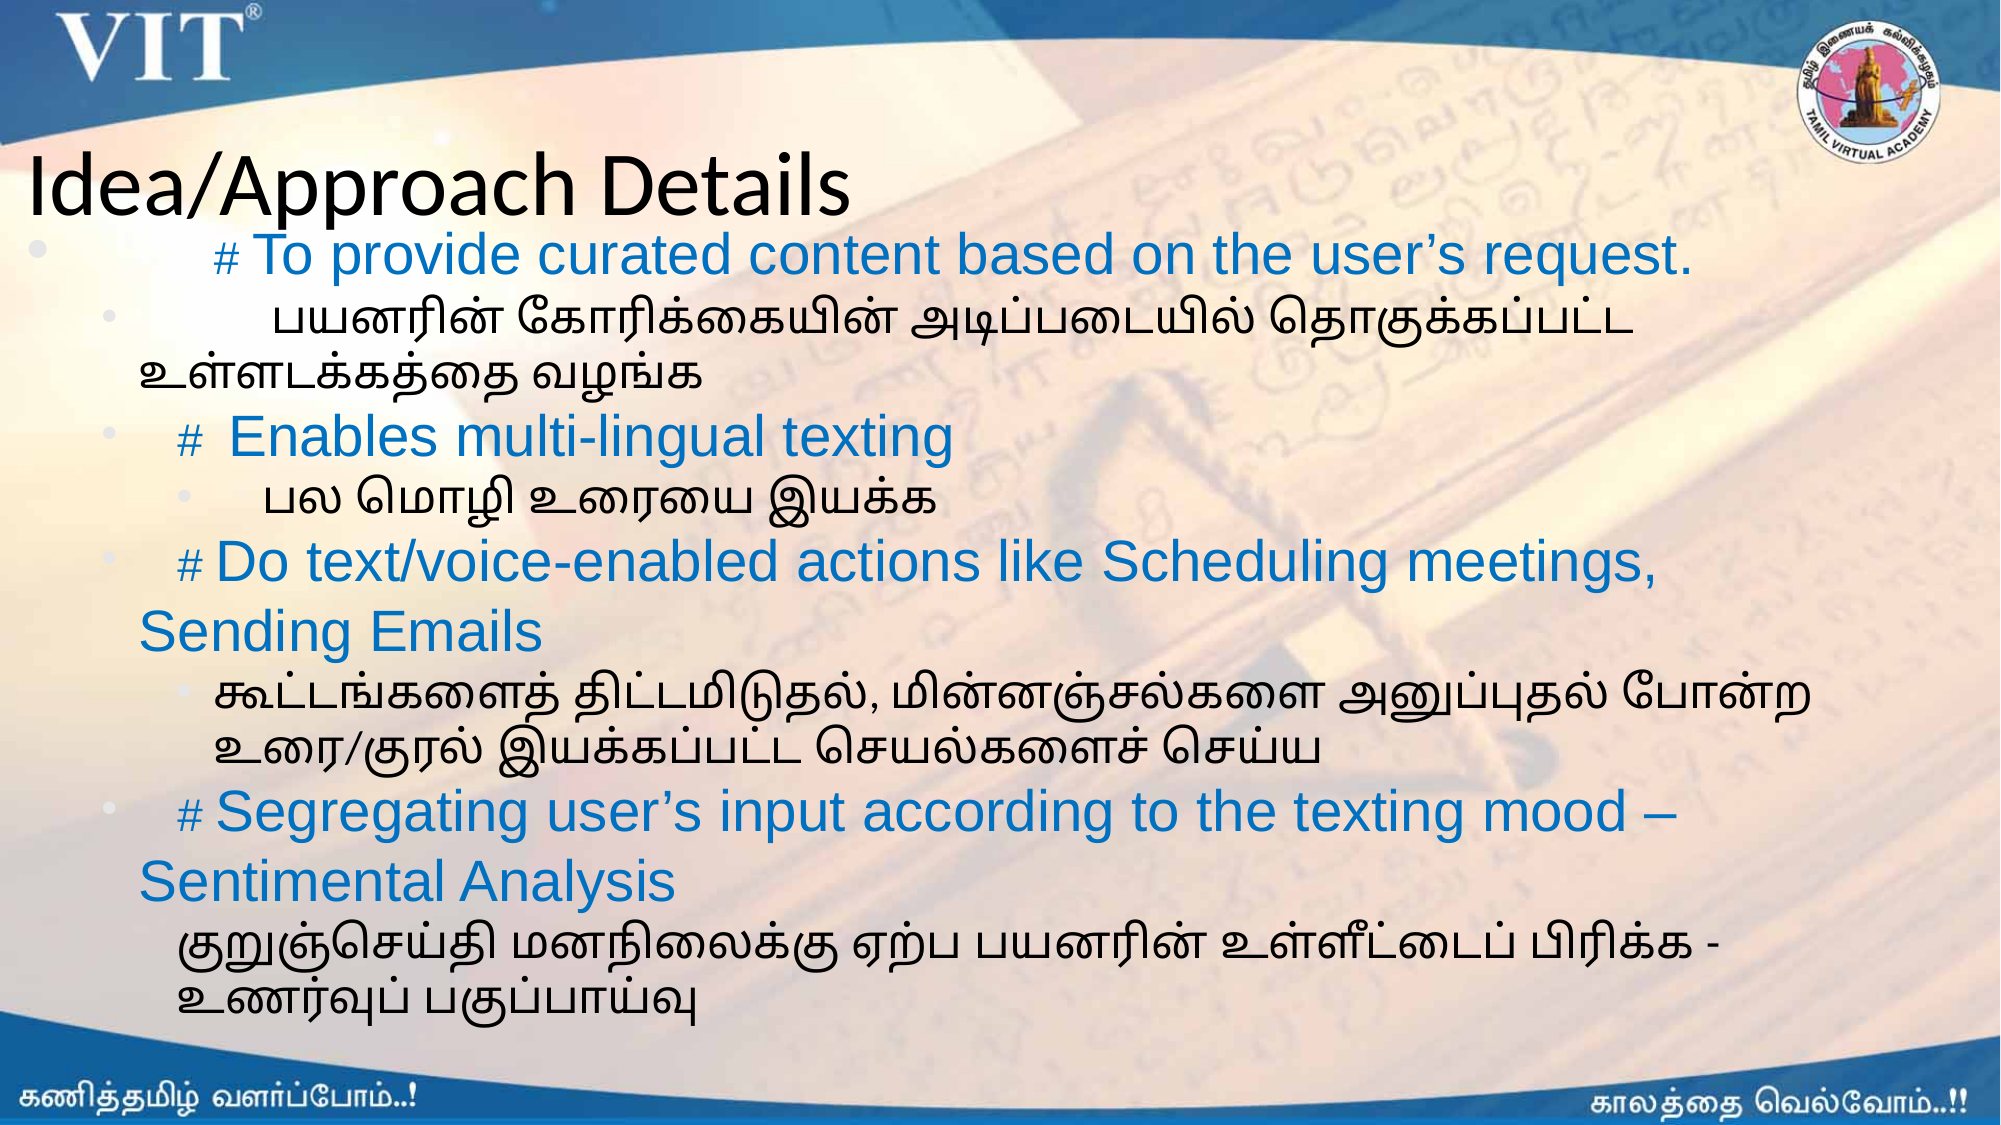

# Idea/Approach Details
	# To provide curated content based on the user’s request.
           பயனரின் கோரிக்கையின் அடிப்படையில் தொகுக்கப்பட்ட உள்ளடக்கத்தை வழங்க
   #  Enables multi-lingual texting
    பல மொழி உரையை இயக்க
   # Do text/voice-enabled actions like Scheduling meetings, Sending Emails
கூட்டங்களைத் திட்டமிடுதல், மின்னஞ்சல்களை அனுப்புதல் போன்ற உரை/குரல் இயக்கப்பட்ட செயல்களைச் செய்ய
   # Segregating user’s input according to the texting mood – Sentimental Analysis
குறுஞ்செய்தி மனநிலைக்கு ஏற்ப பயனரின் உள்ளீட்டைப் பிரிக்க - உணர்வுப் பகுப்பாய்வு